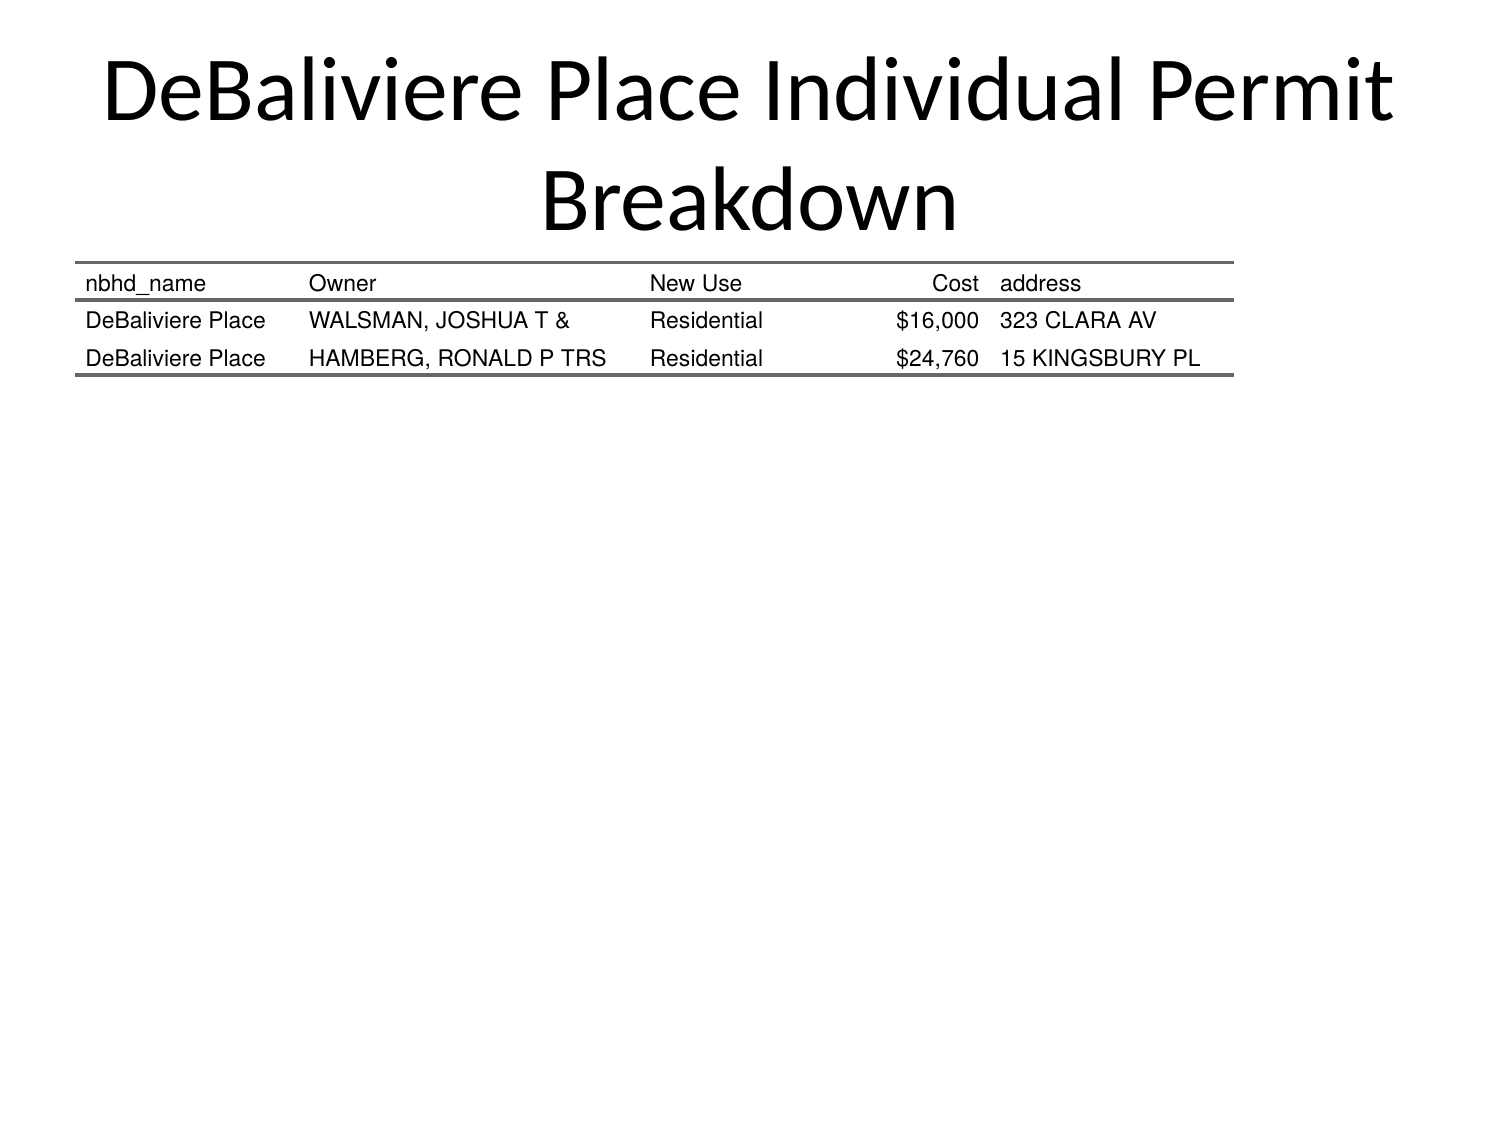

# DeBaliviere Place Individual Permit Breakdown
| nbhd\_name | Owner | New Use | Cost | address |
| --- | --- | --- | --- | --- |
| DeBaliviere Place | WALSMAN, JOSHUA T & | Residential | $16,000 | 323 CLARA AV |
| DeBaliviere Place | HAMBERG, RONALD P TRS | Residential | $24,760 | 15 KINGSBURY PL |